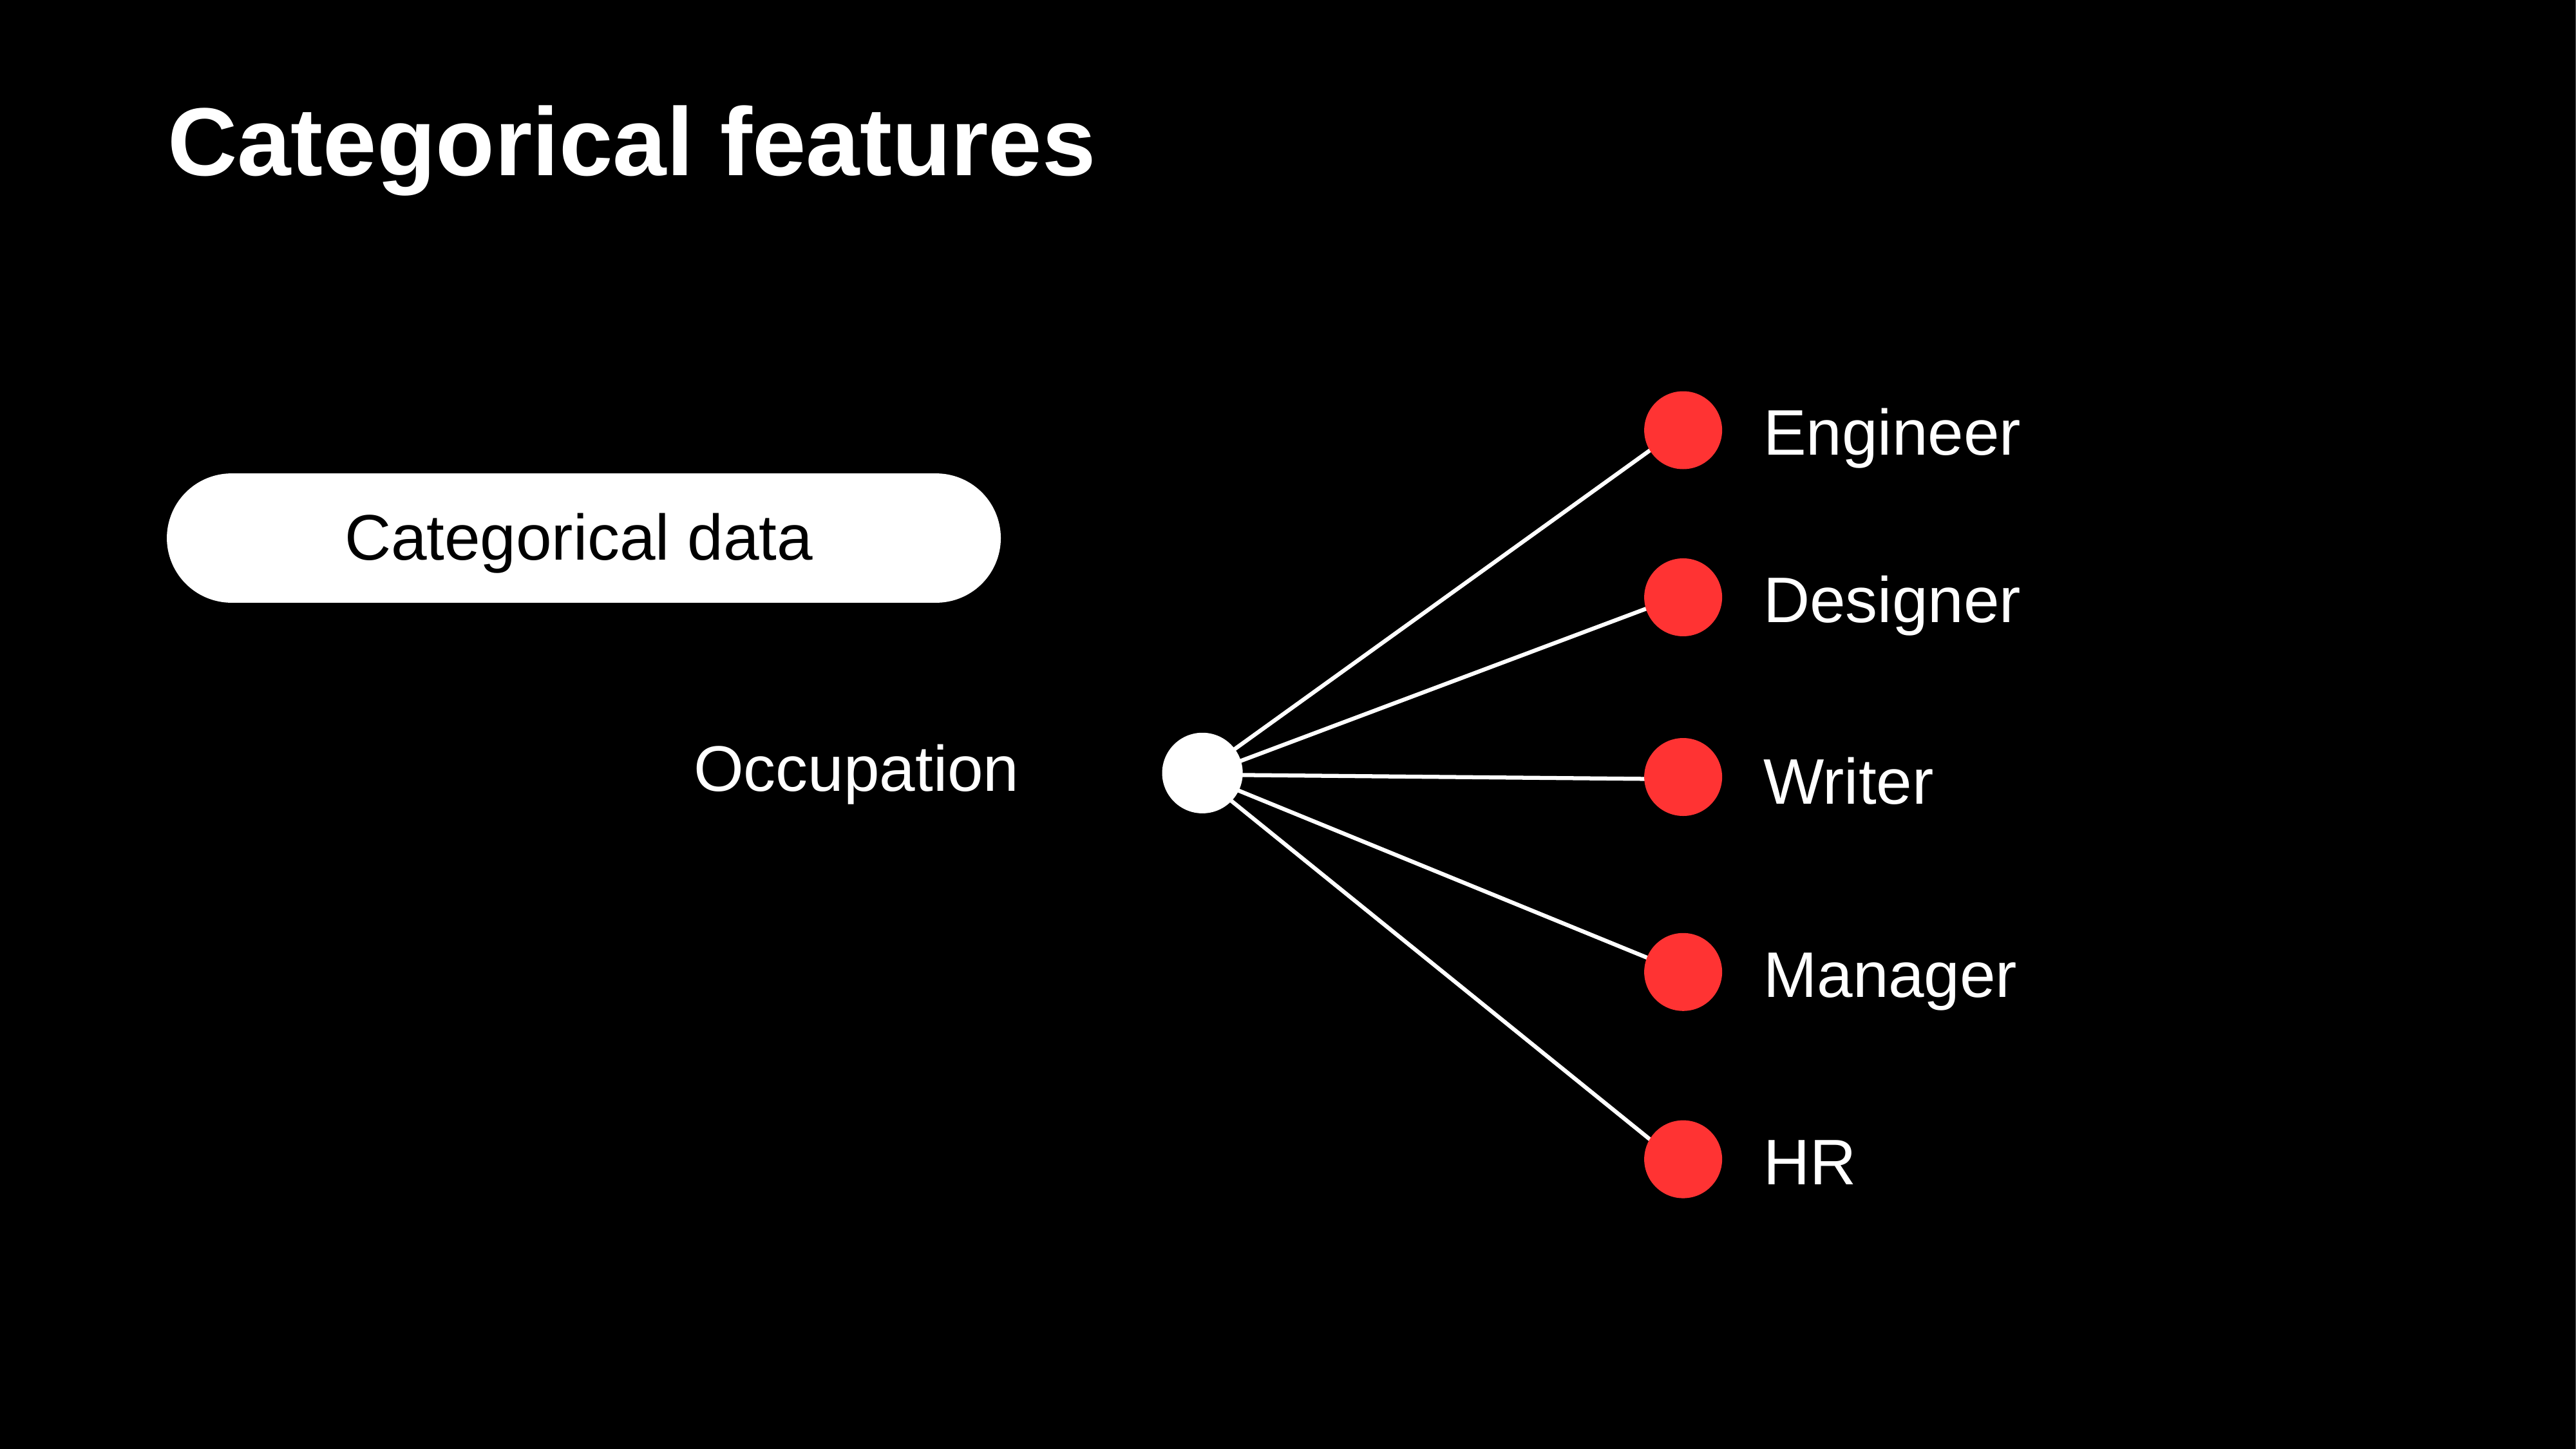

# Categorical features
Engineer

Categorical data
Designer

Occupation

Writer

Manager

HR